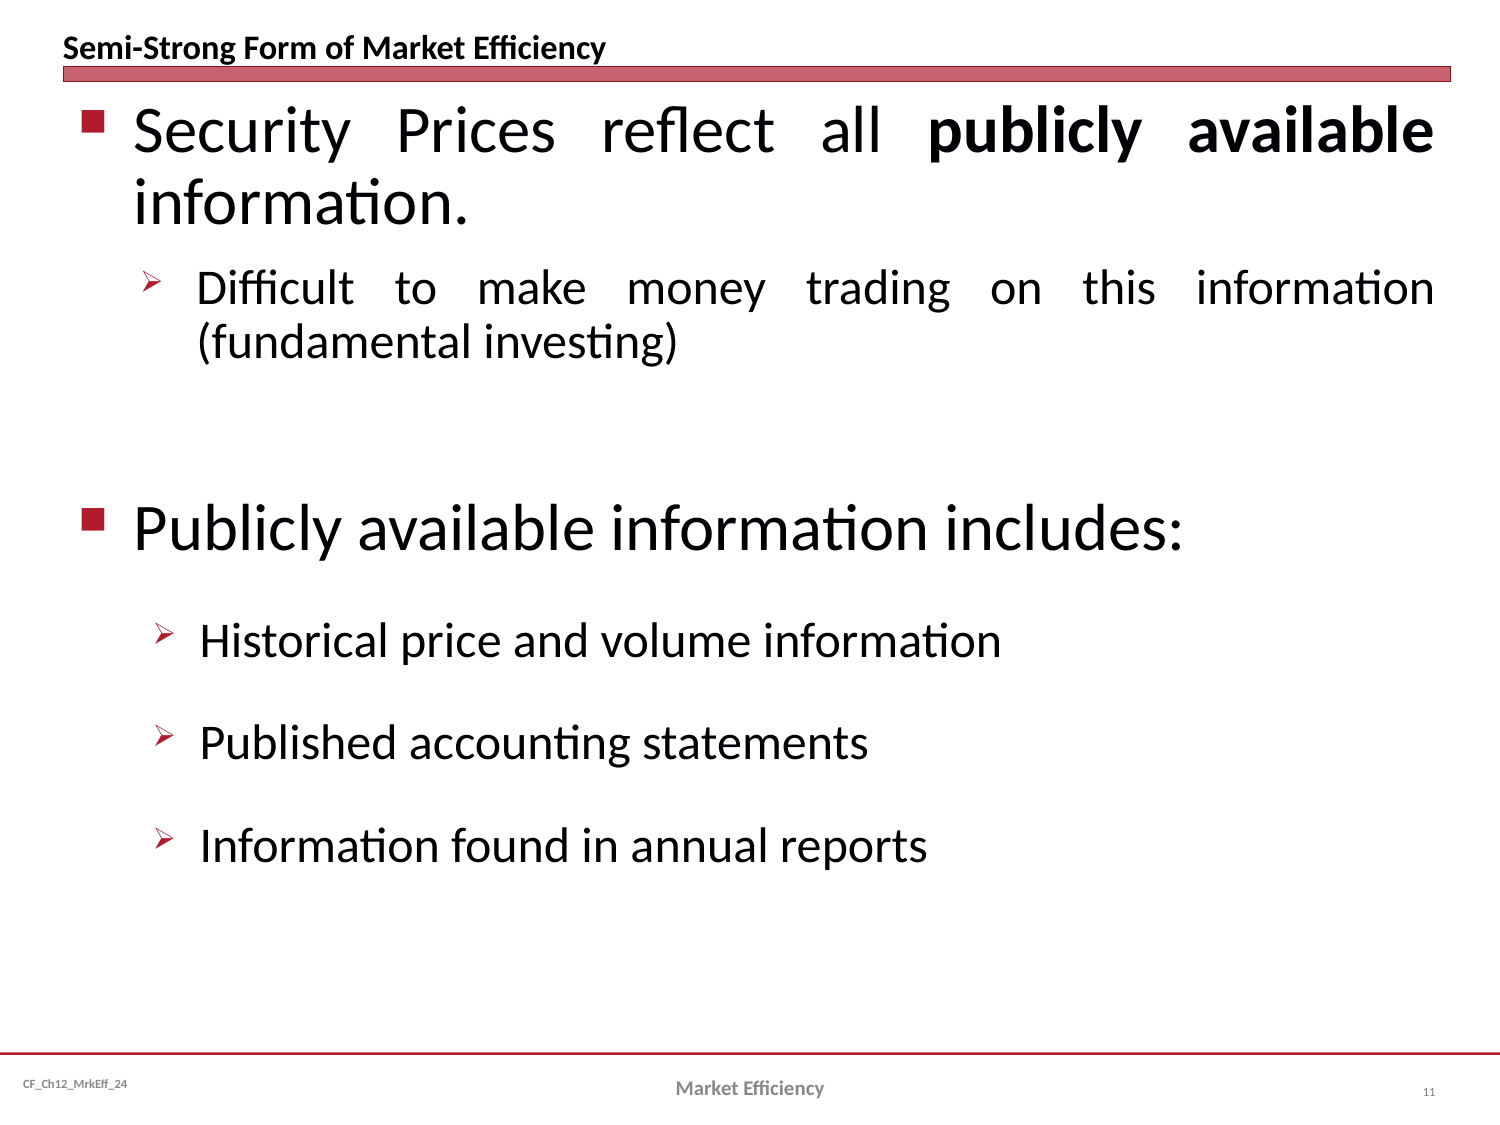

# Semi-Strong Form of Market Efficiency
Security Prices reflect all publicly available information.
Difficult to make money trading on this information (fundamental investing)

Publicly available information includes:
Historical price and volume information
Published accounting statements
Information found in annual reports

Market Efficiency
11